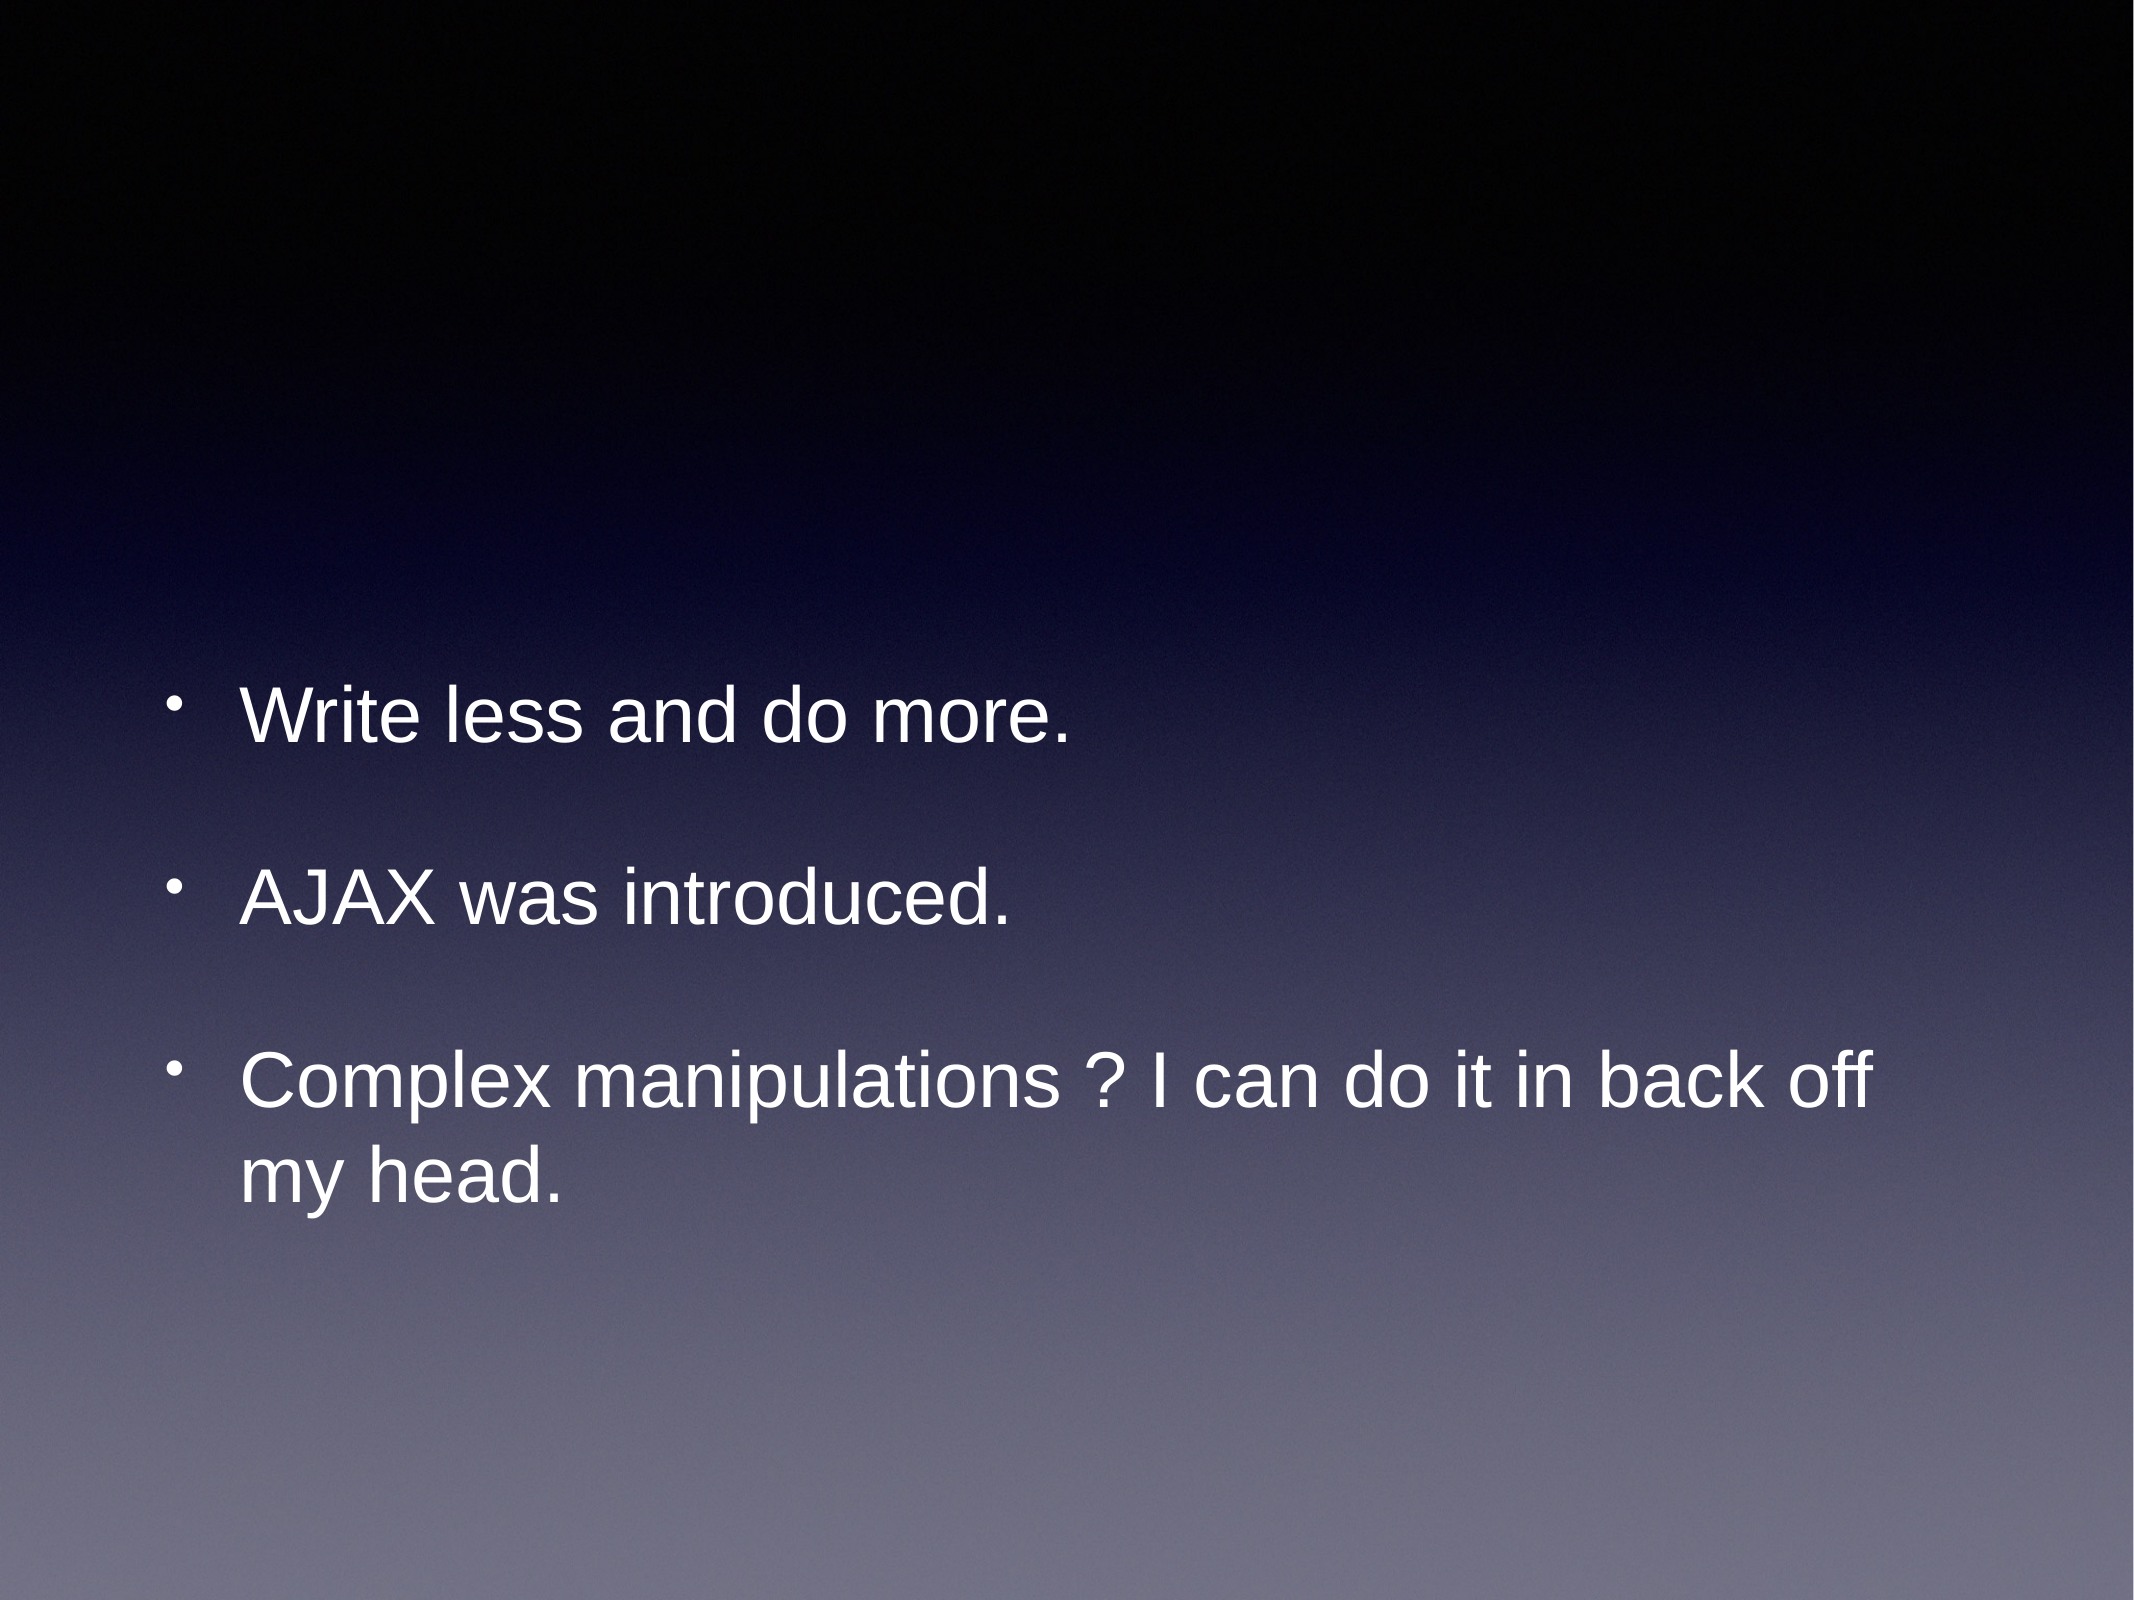

#
Write less and do more.
AJAX was introduced.
Complex manipulations ? I can do it in back off my head.